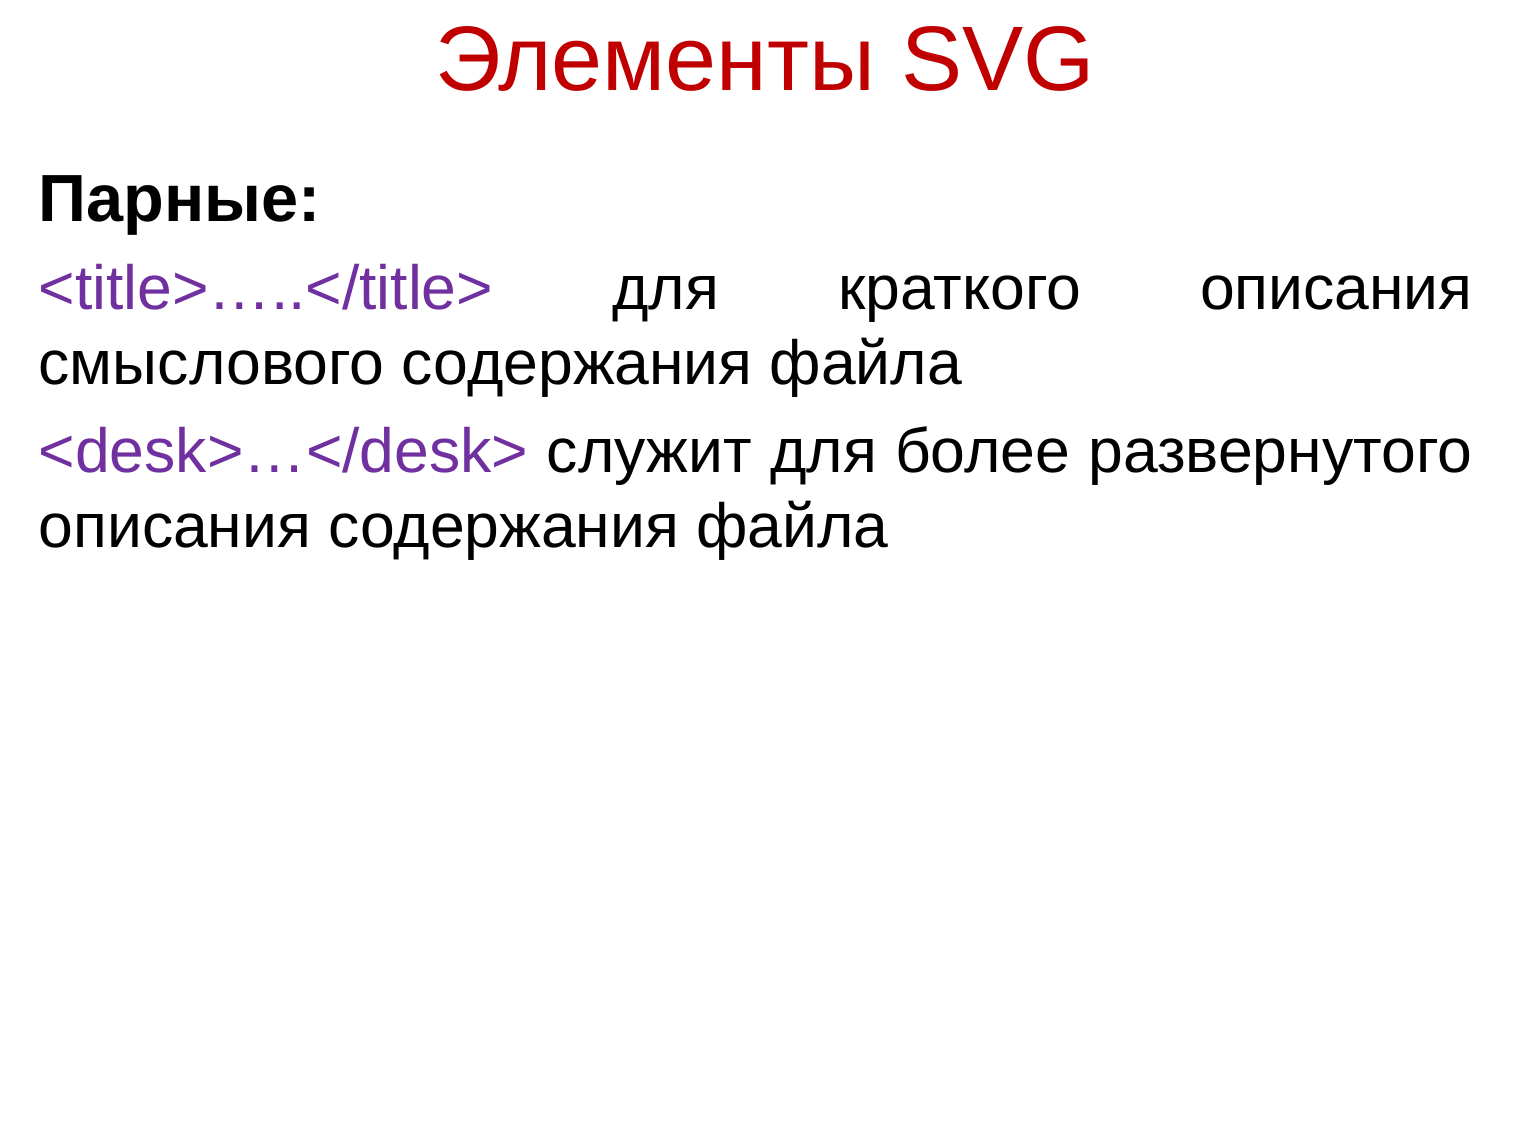

# Элементы SVG
Парные:
<title>…..</title> для краткого описания смыслового содержания файла
<desk>…</desk> служит для более развернутого описания содержания файла